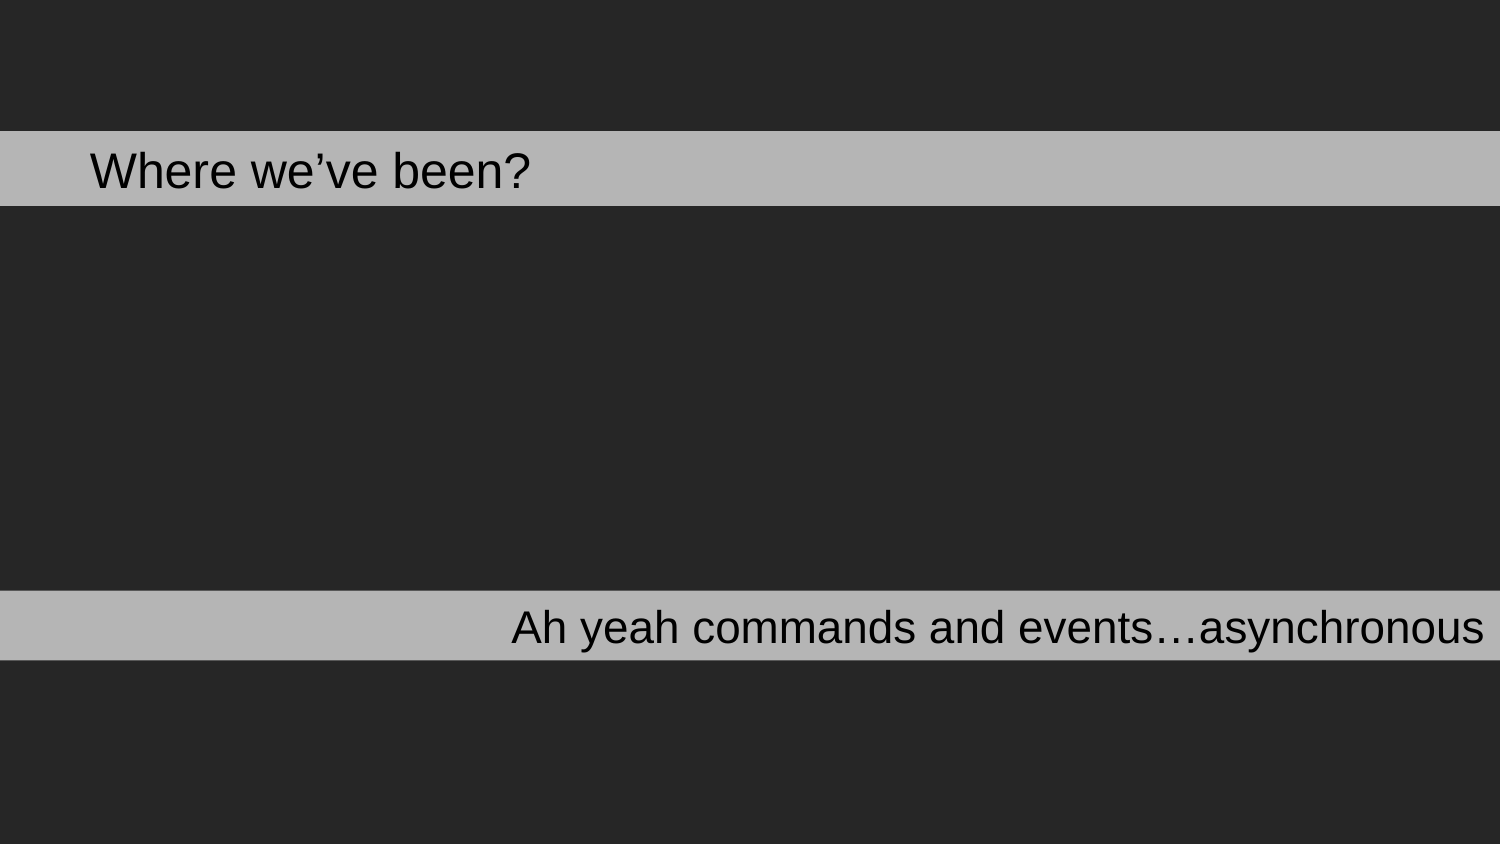

Where we’ve been?
Ah yeah commands and events…asynchronous